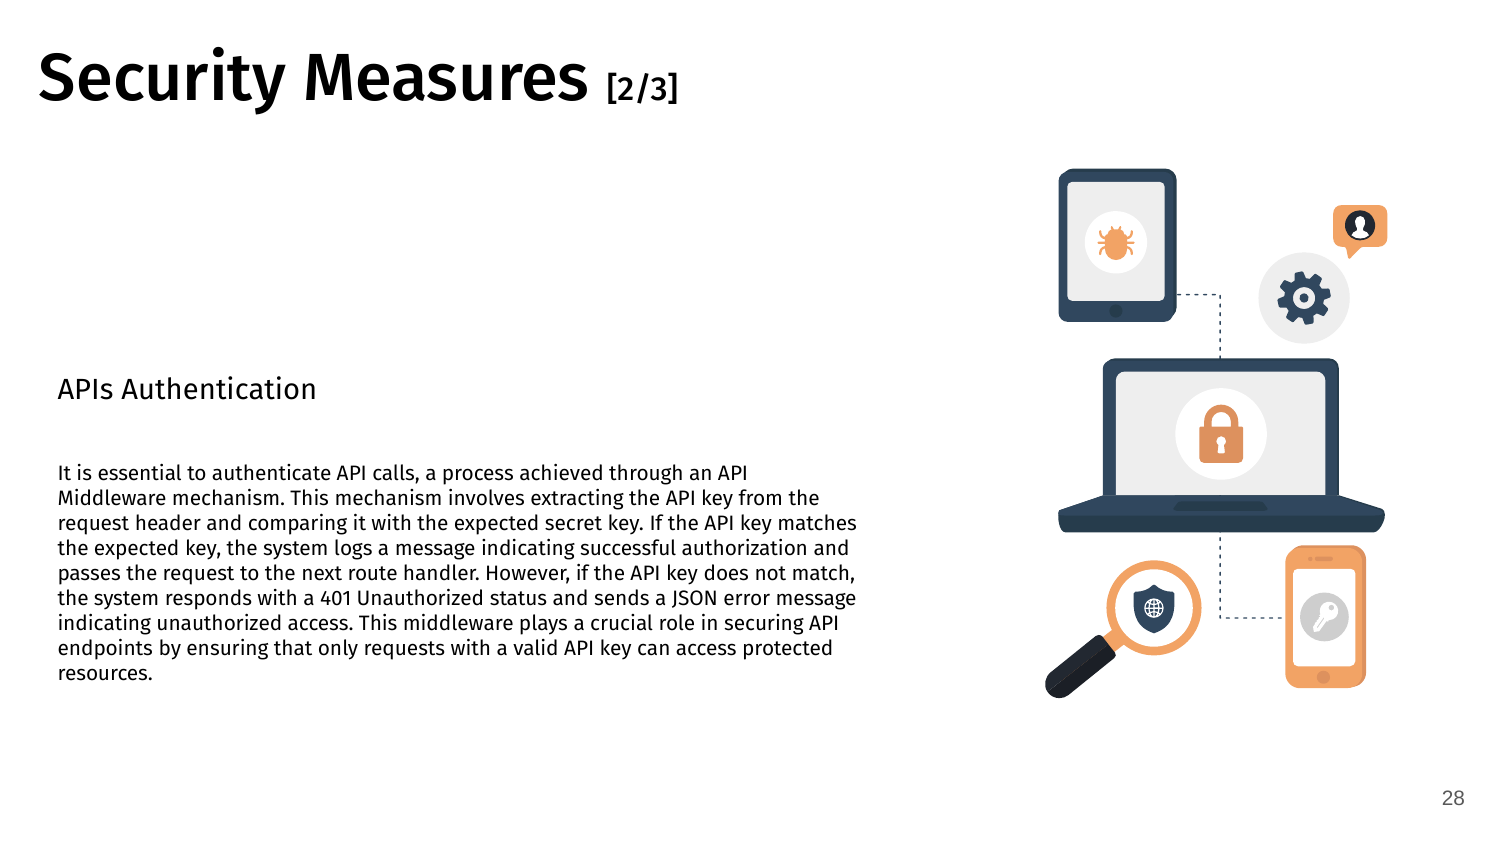

Security Measures [2/3]

APIs Authentication
It is essential to authenticate API calls, a process achieved through an API Middleware mechanism. This mechanism involves extracting the API key from the request header and comparing it with the expected secret key. If the API key matches the expected key, the system logs a message indicating successful authorization and passes the request to the next route handler. However, if the API key does not match, the system responds with a 401 Unauthorized status and sends a JSON error message indicating unauthorized access. This middleware plays a crucial role in securing API endpoints by ensuring that only requests with a valid API key can access protected resources.
28